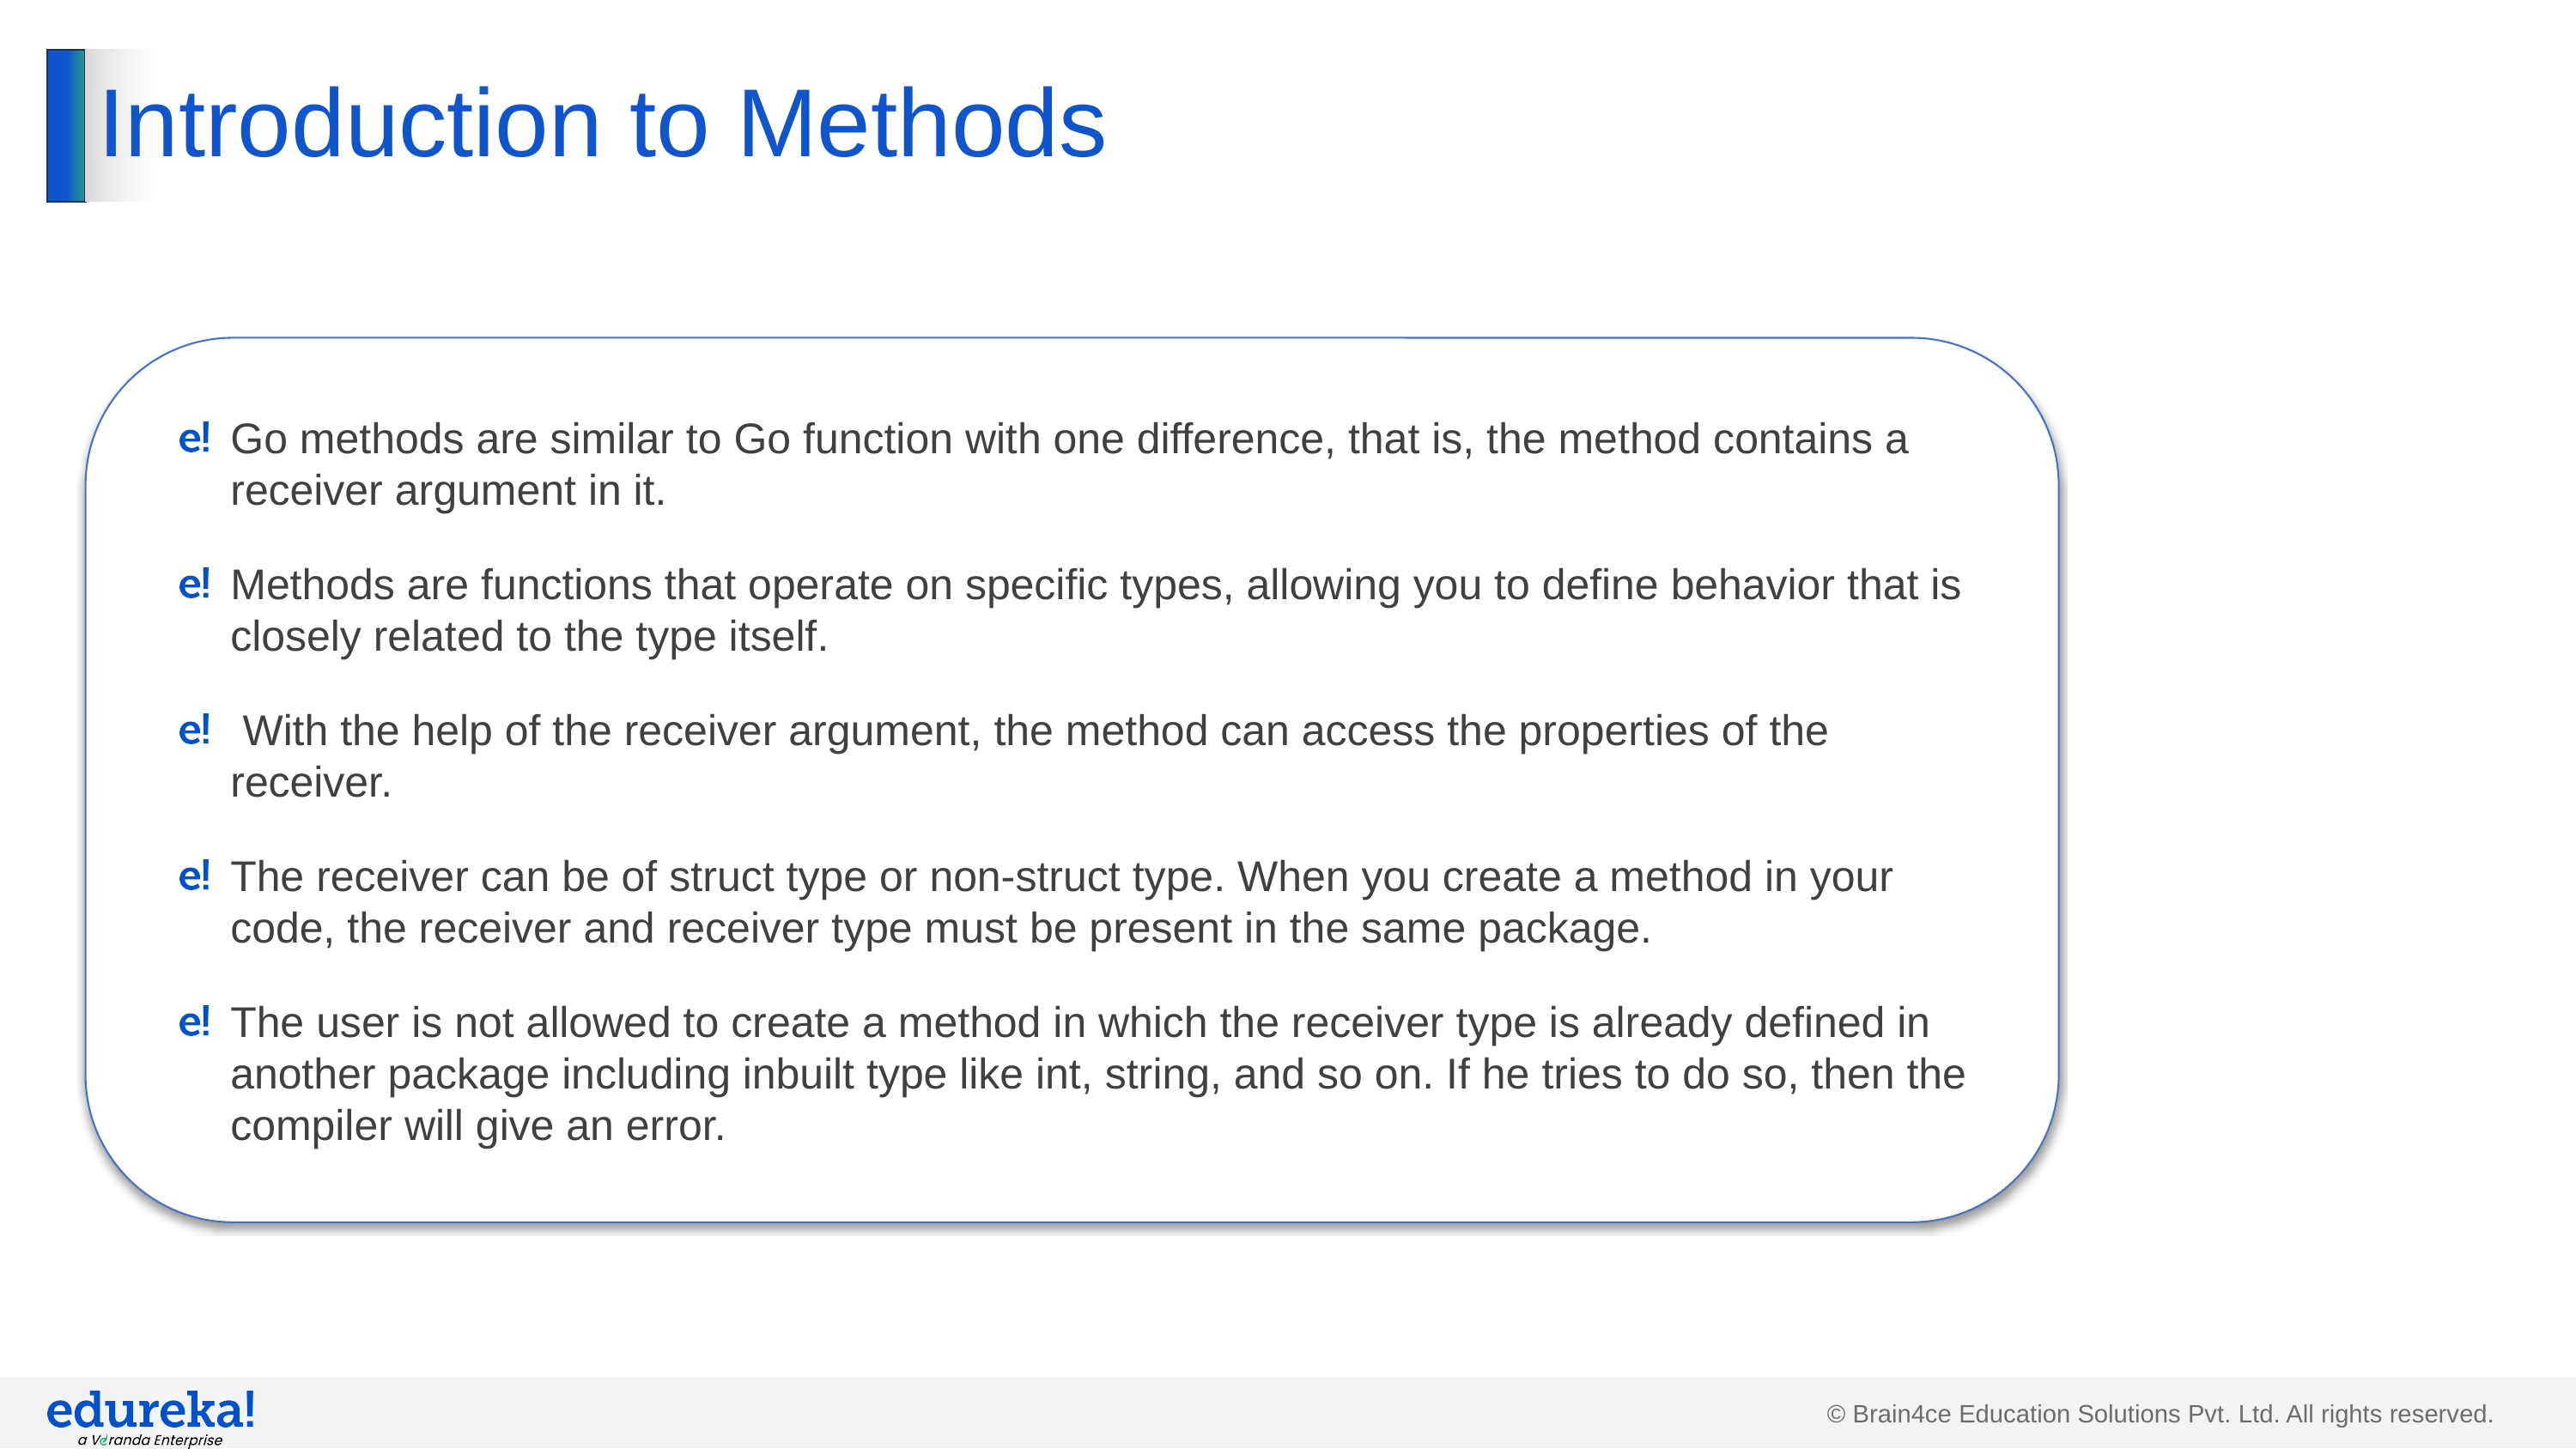

# Introduction to Methods
Go methods are similar to Go function with one difference, that is, the method contains a receiver argument in it.
Methods are functions that operate on specific types, allowing you to define behavior that is closely related to the type itself.
 With the help of the receiver argument, the method can access the properties of the receiver.
The receiver can be of struct type or non-struct type. When you create a method in your code, the receiver and receiver type must be present in the same package.
The user is not allowed to create a method in which the receiver type is already defined in another package including inbuilt type like int, string, and so on. If he tries to do so, then the compiler will give an error.